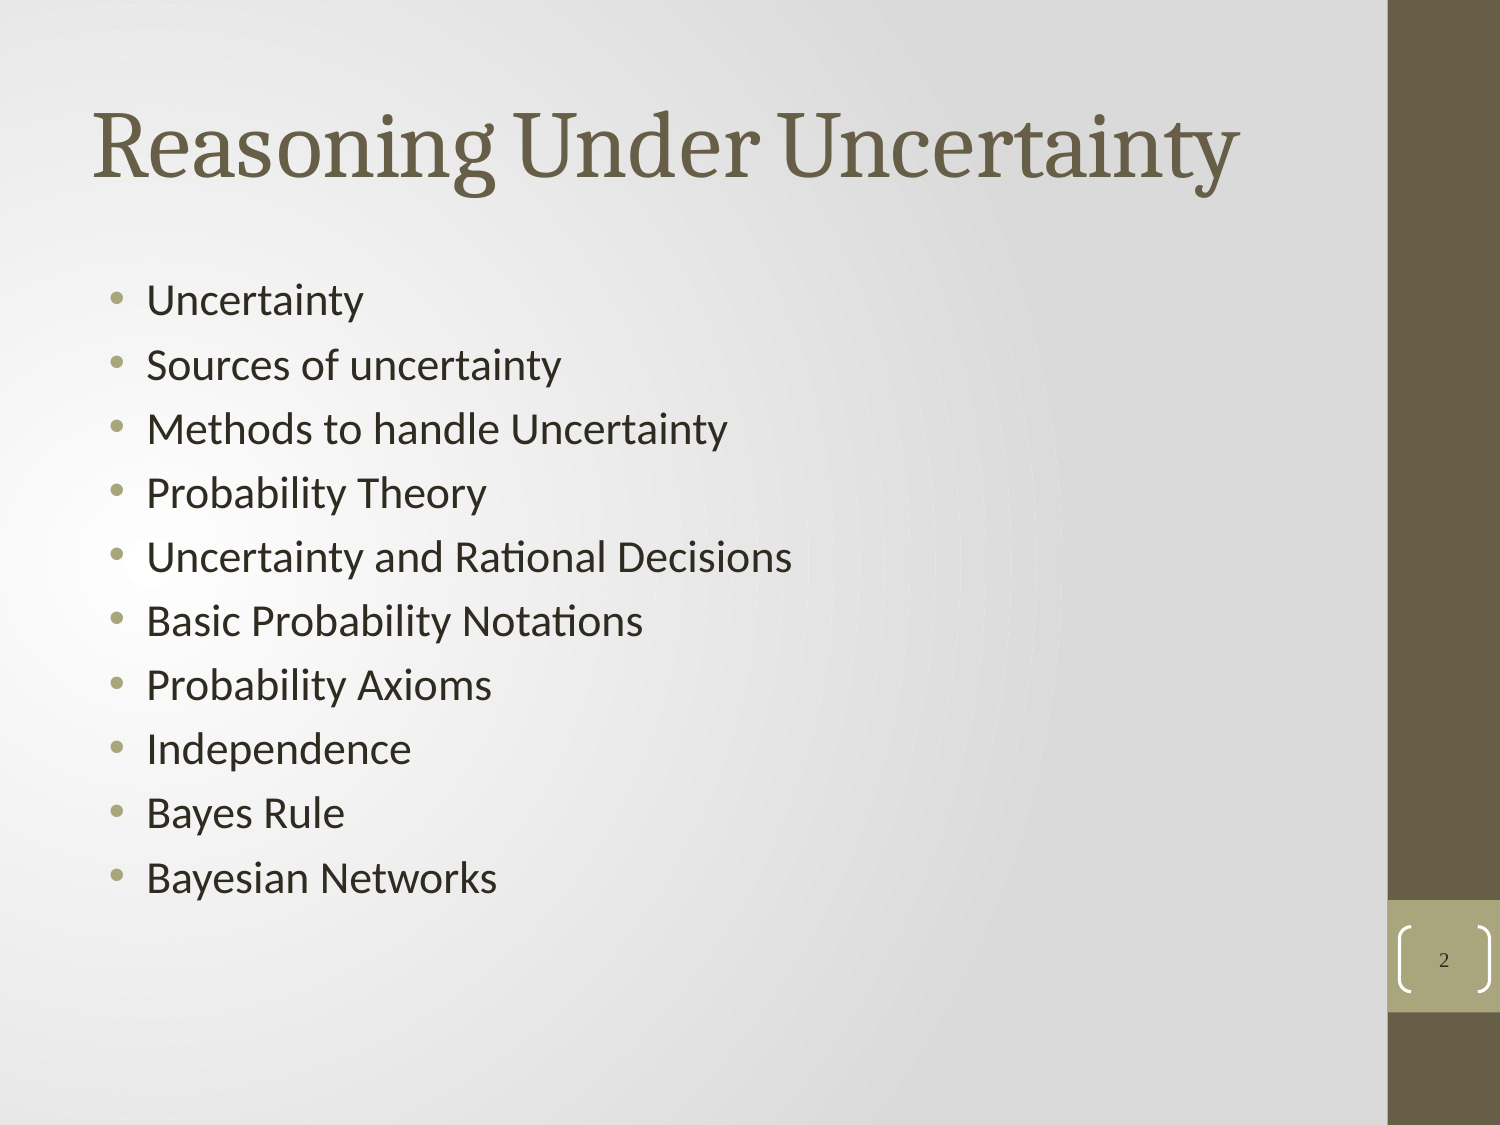

# Reasoning Under Uncertainty
Uncertainty
Sources of uncertainty
Methods to handle Uncertainty
Probability Theory
Uncertainty and Rational Decisions
Basic Probability Notations
Probability Axioms
Independence
Bayes Rule
Bayesian Networks

2